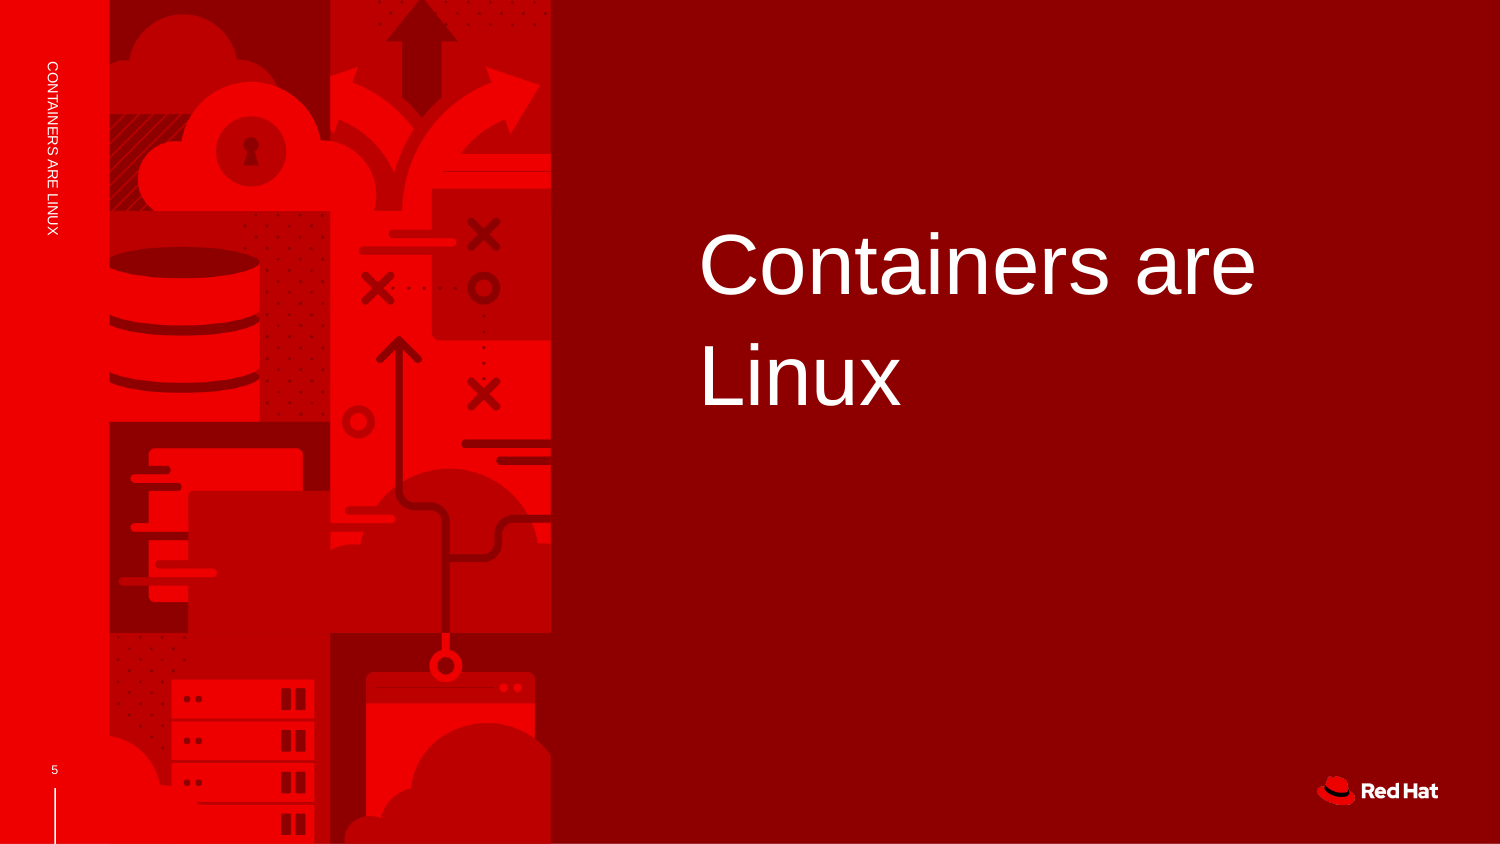

# Containers are Linux
CONTAINERS ARE LINUX
5